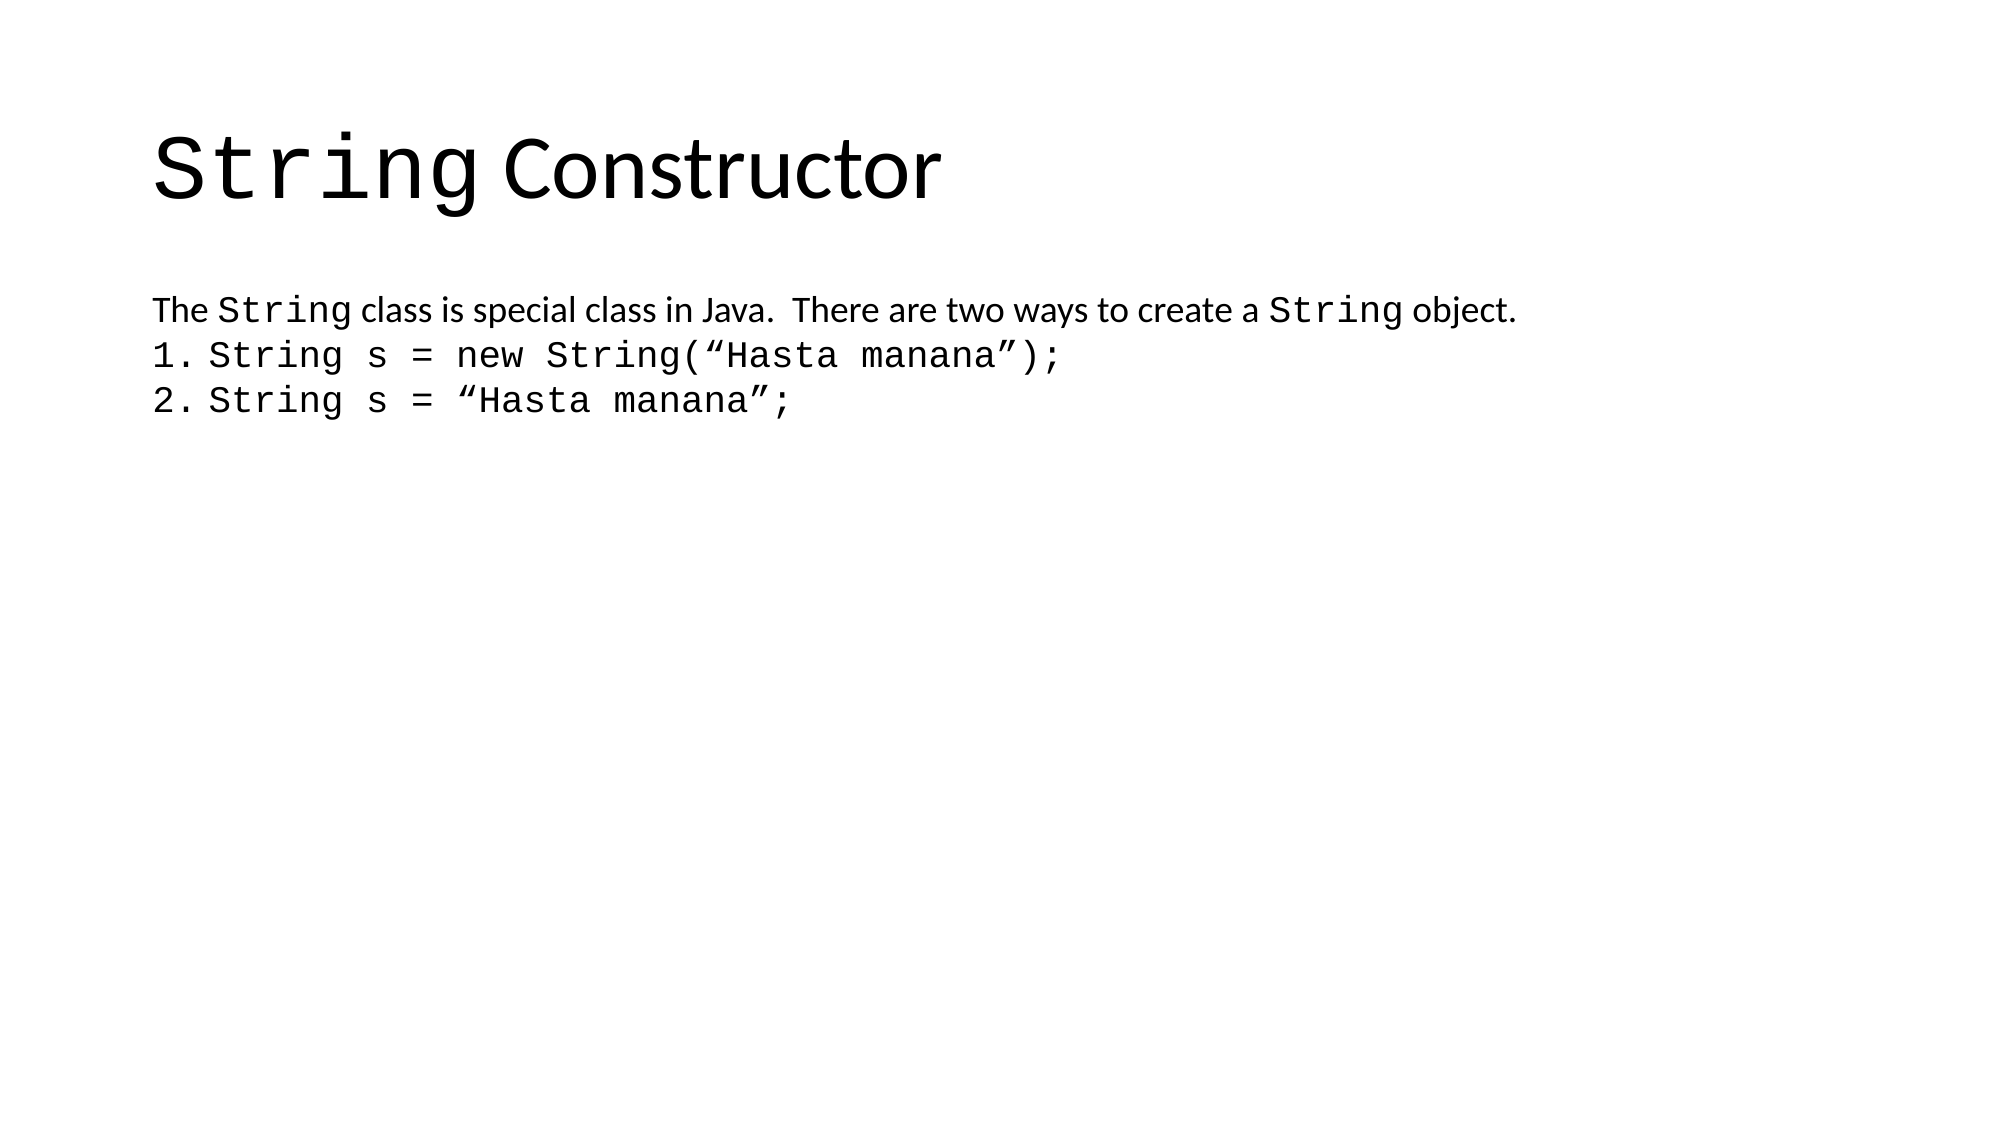

# String Constructor
The String class is special class in Java.  There are two ways to create a String object.
String s = new String(“Hasta manana”);
String s = “Hasta manana”;